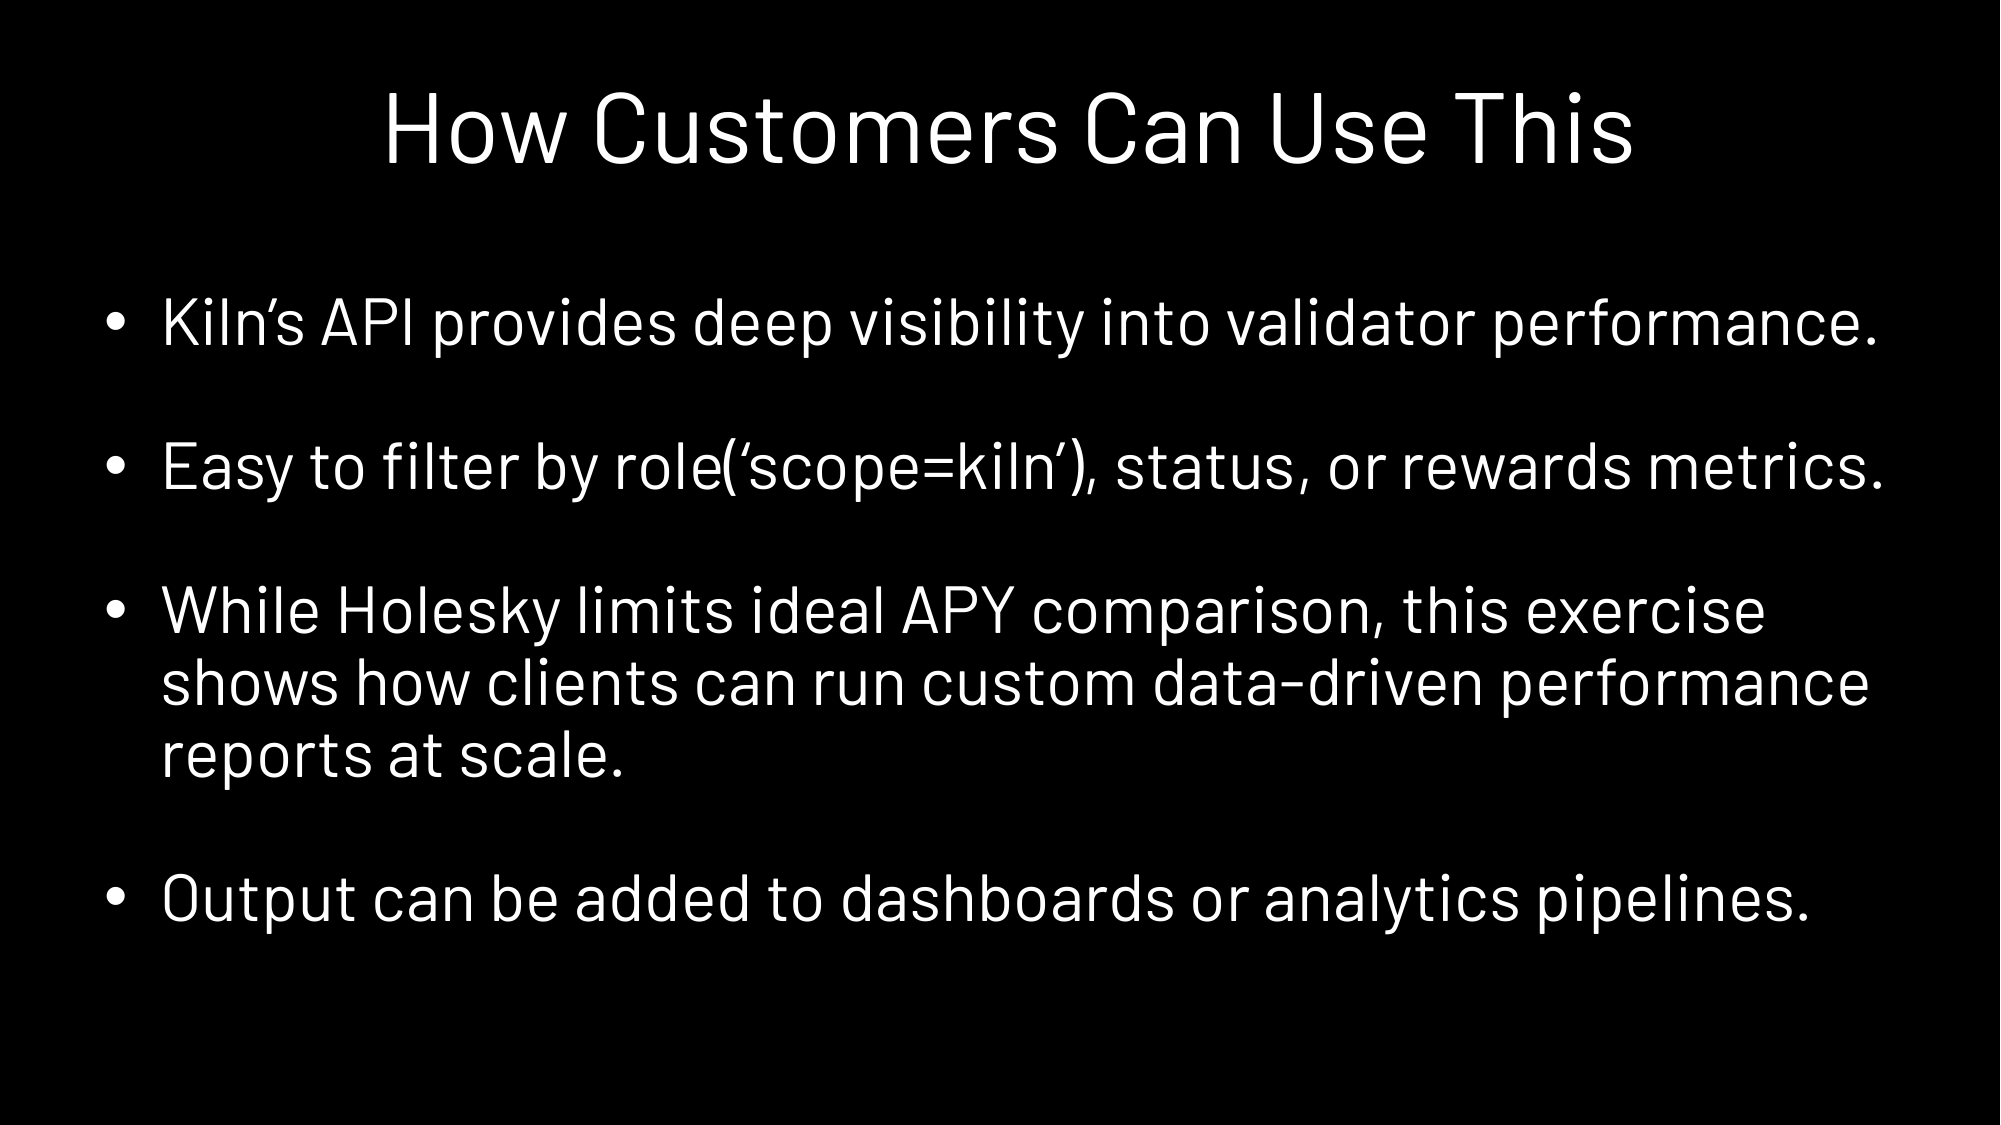

# How Customers Can Use This
Kiln’s API provides deep visibility into validator performance.

Easy to filter by role(‘scope=kiln’), status, or rewards metrics.

While Holesky limits ideal APY comparison, this exercise shows how clients can run custom data-driven performance reports at scale.

Output can be added to dashboards or analytics pipelines.